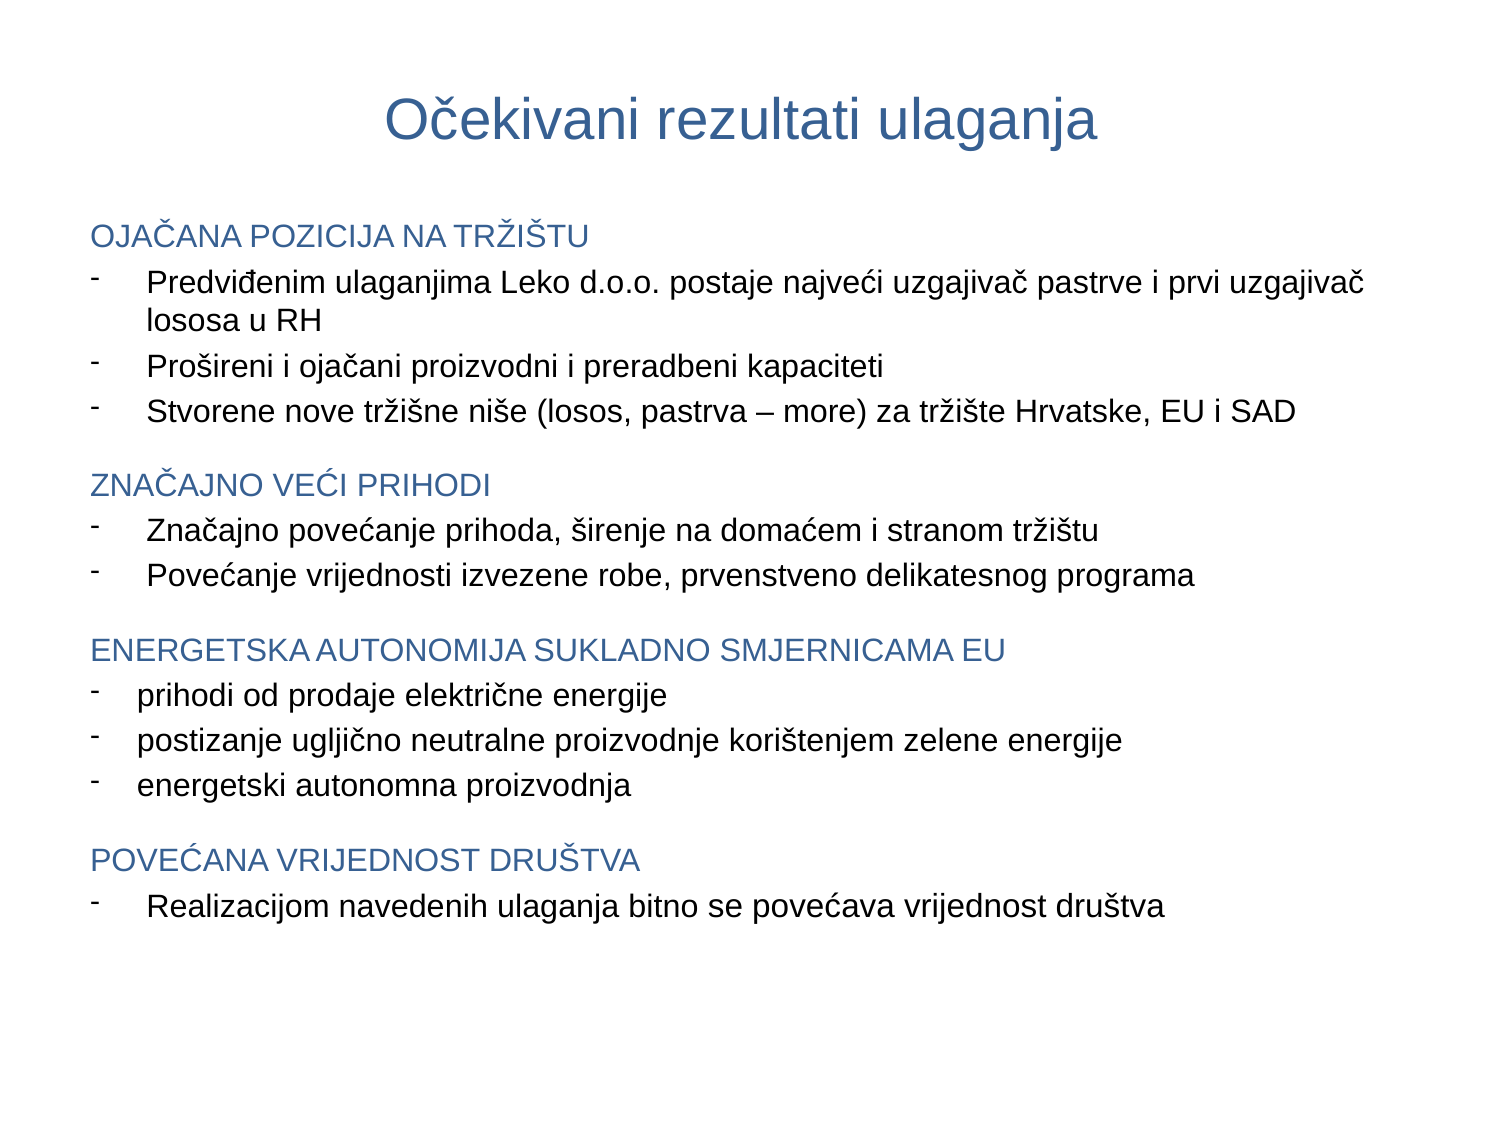

# Očekivani rezultati ulaganja
OJAČANA POZICIJA NA TRŽIŠTU
Predviđenim ulaganjima Leko d.o.o. postaje najveći uzgajivač pastrve i prvi uzgajivač lososa u RH
Prošireni i ojačani proizvodni i preradbeni kapaciteti
Stvorene nove tržišne niše (losos, pastrva – more) za tržište Hrvatske, EU i SAD

ZNAČAJNO VEĆI PRIHODI
Značajno povećanje prihoda, širenje na domaćem i stranom tržištu
Povećanje vrijednosti izvezene robe, prvenstveno delikatesnog programa

ENERGETSKA AUTONOMIJA SUKLADNO SMJERNICAMA EU
prihodi od prodaje električne energije
postizanje ugljično neutralne proizvodnje korištenjem zelene energije
energetski autonomna proizvodnja

POVEĆANA VRIJEDNOST DRUŠTVA
Realizacijom navedenih ulaganja bitno se povećava vrijednost društva
19